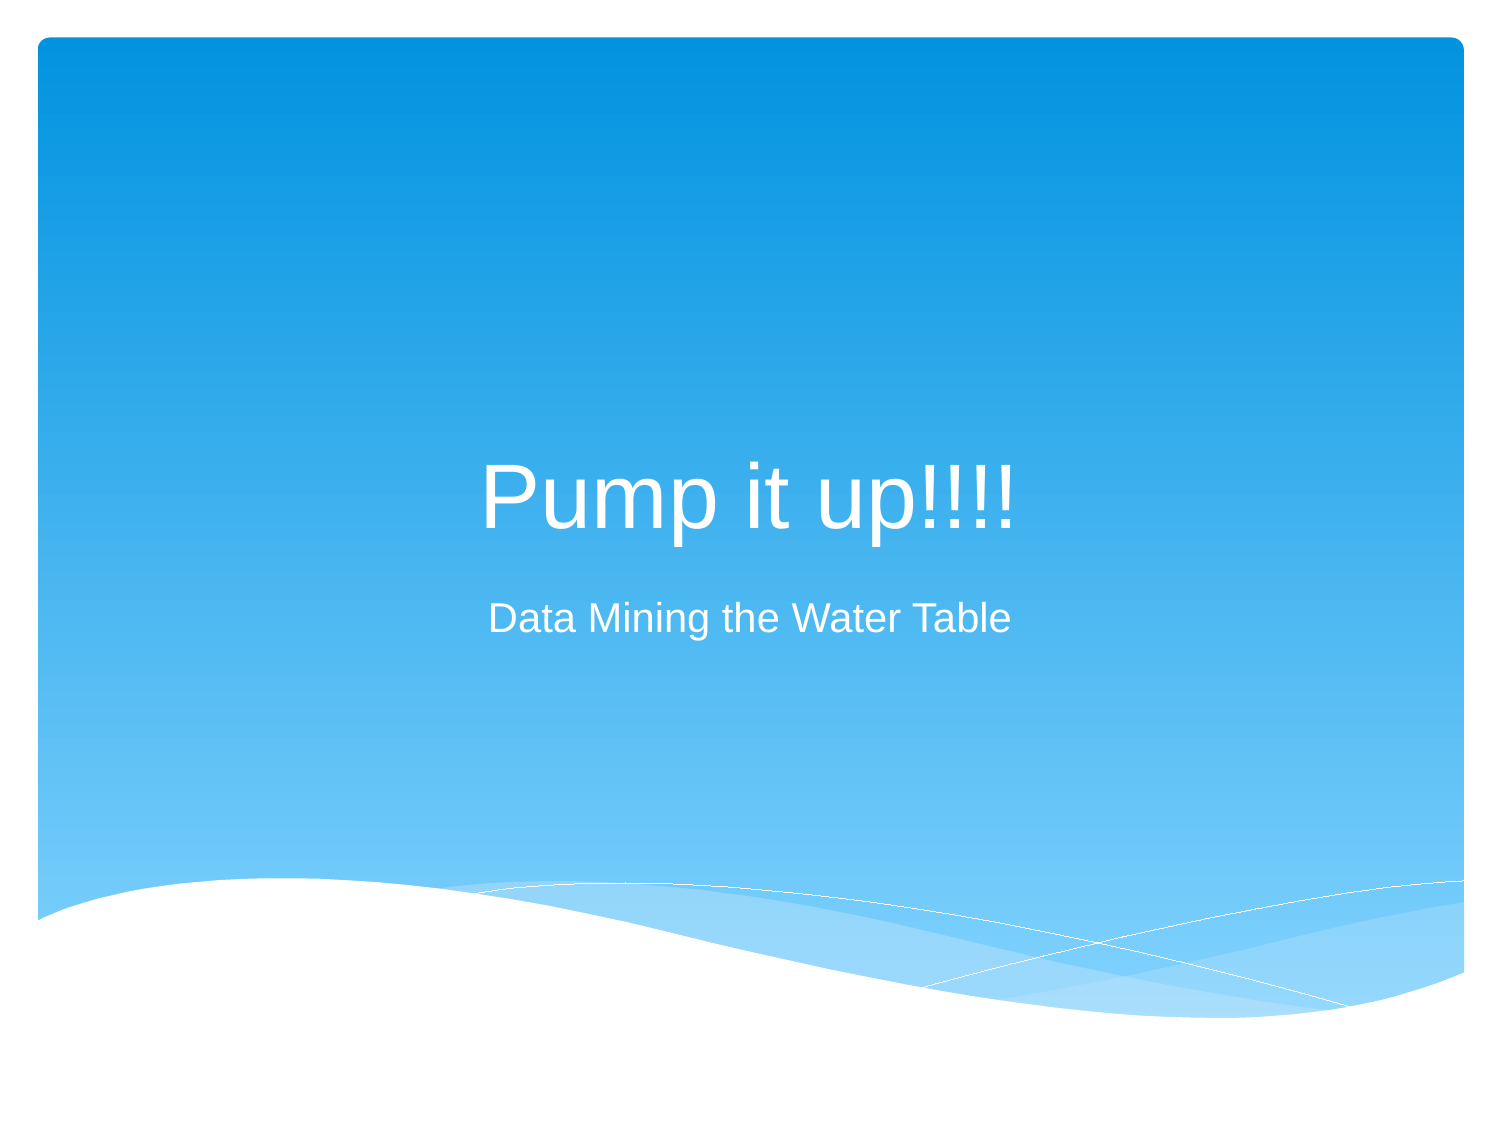

# Pump it up!!!!
Data Mining the Water Table